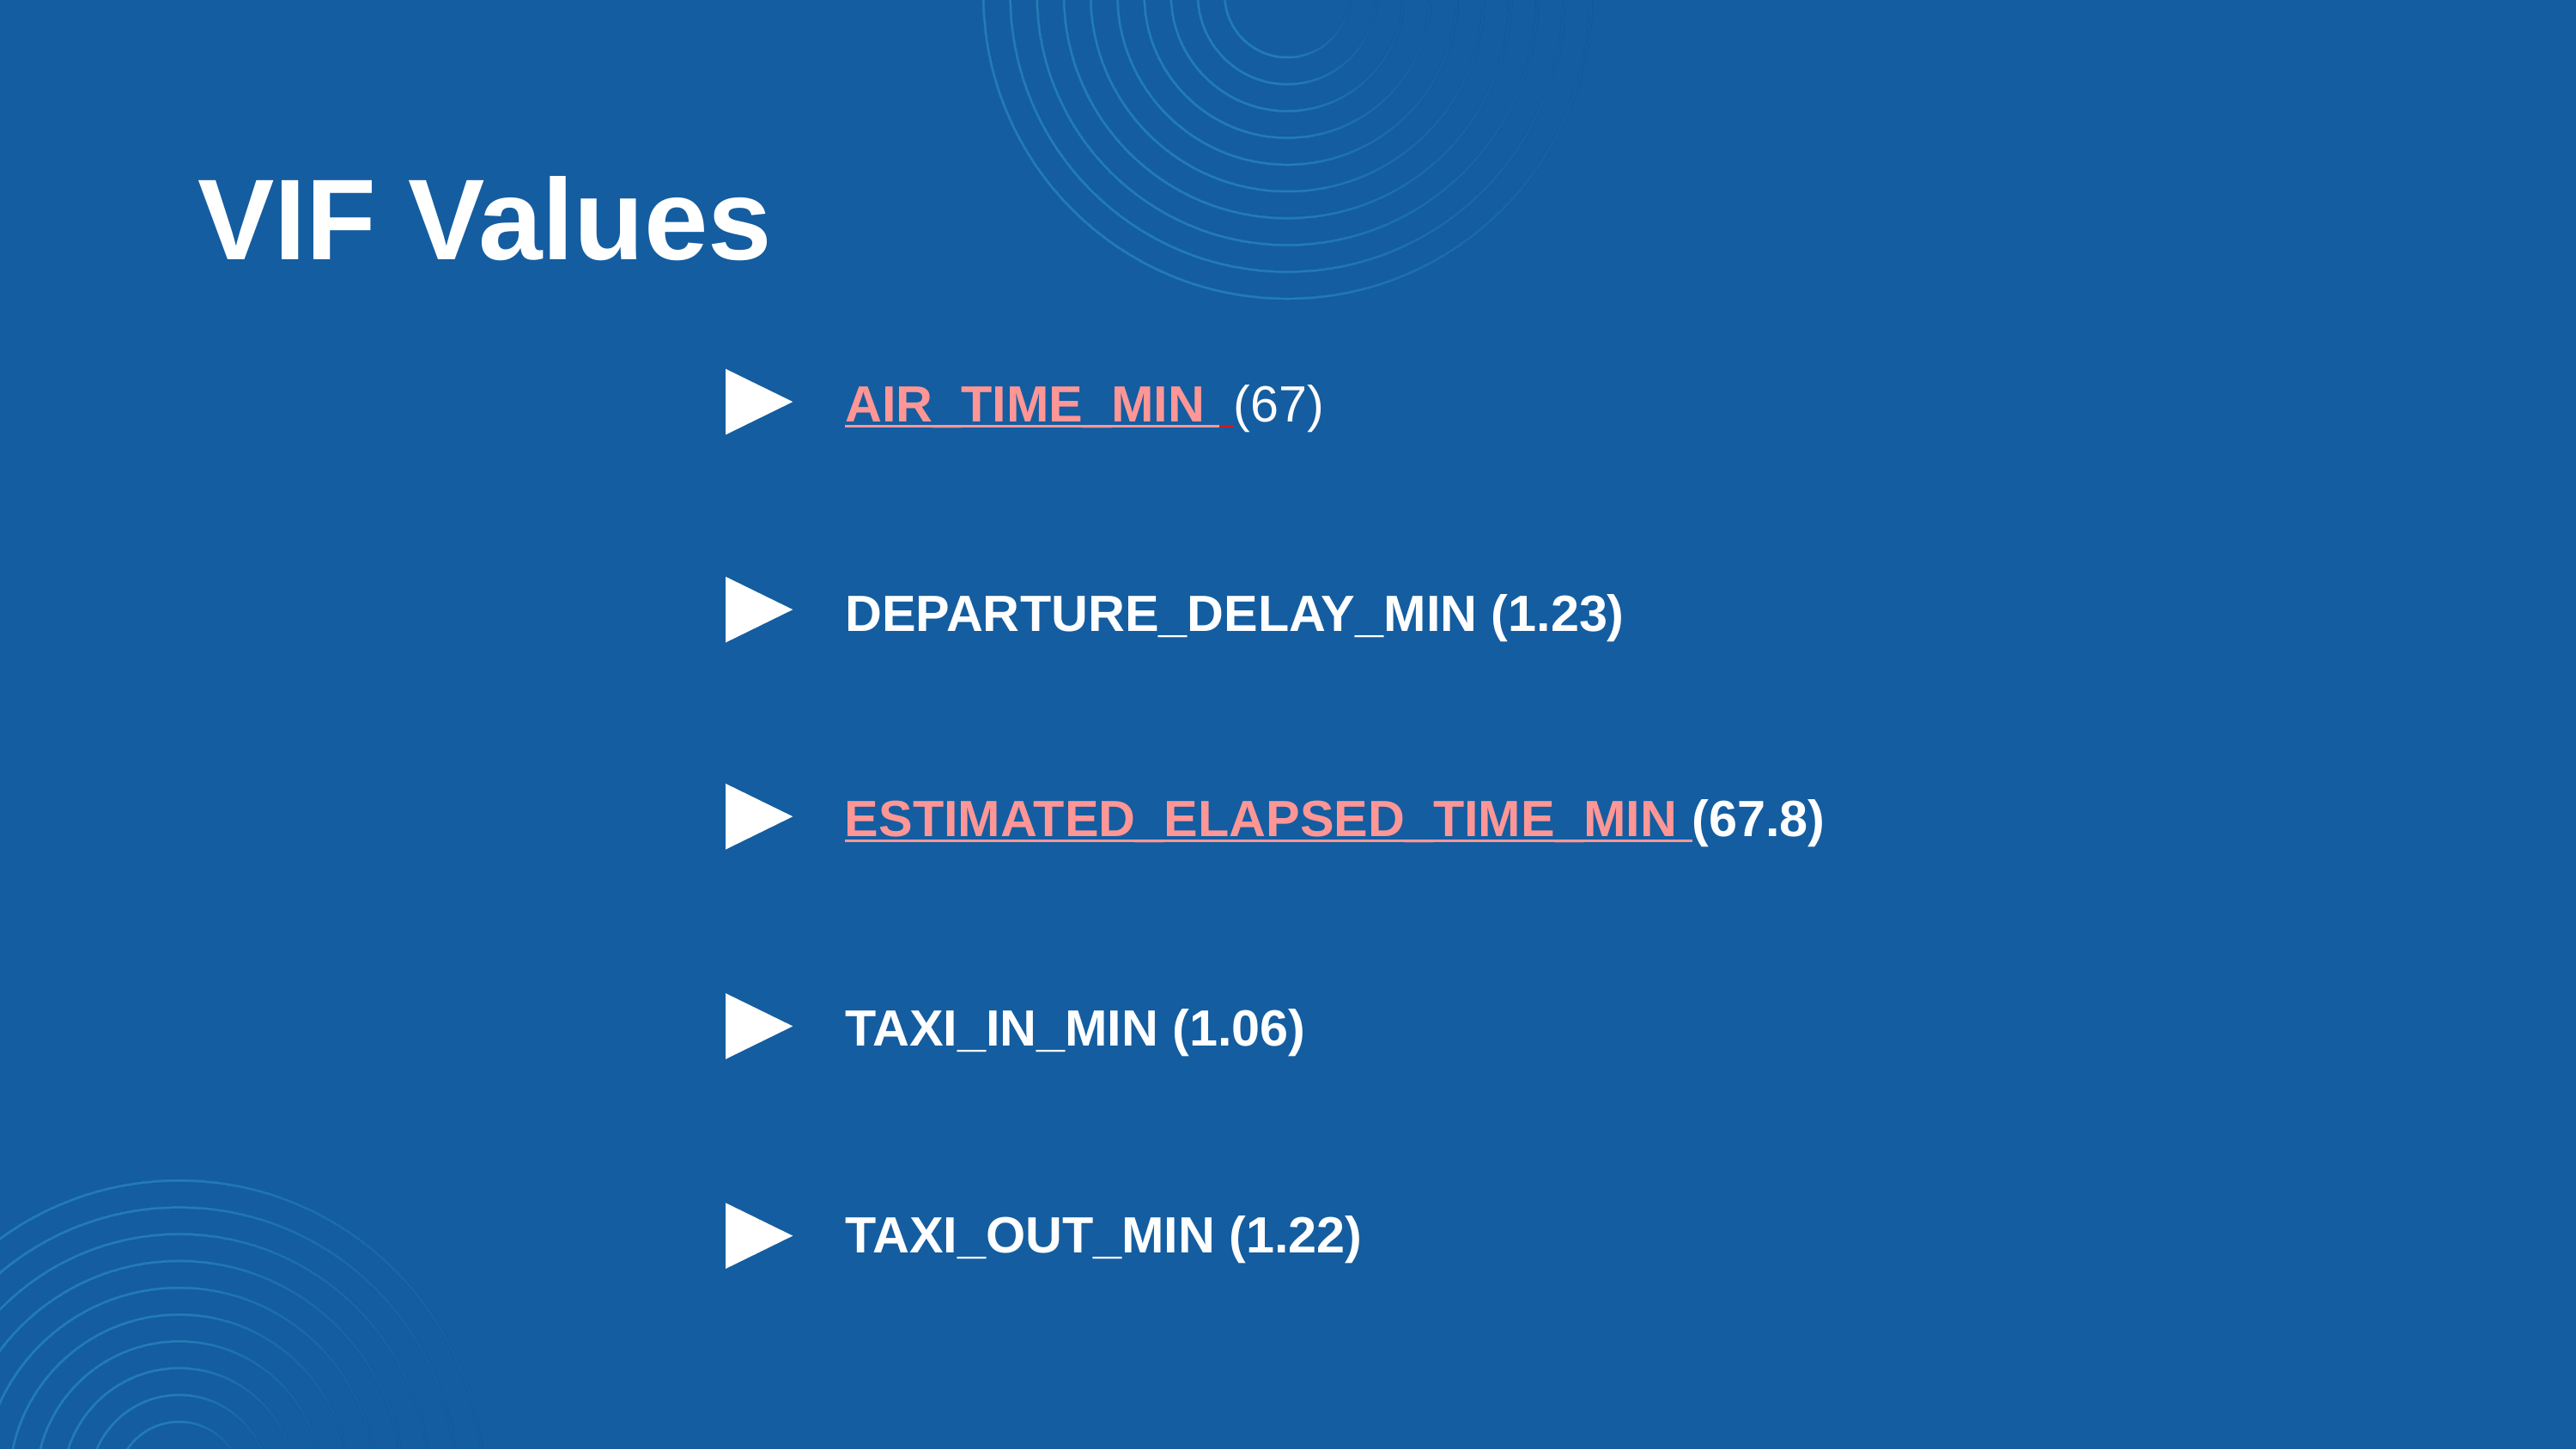

VIF Values
AIR_TIME_MIN  (67)

DEPARTURE_DELAY_MIN (1.23)

ESTIMATED_ELAPSED_TIME_MIN (67.8)

TAXI_IN_MIN (1.06)

TAXI_OUT_MIN (1.22)